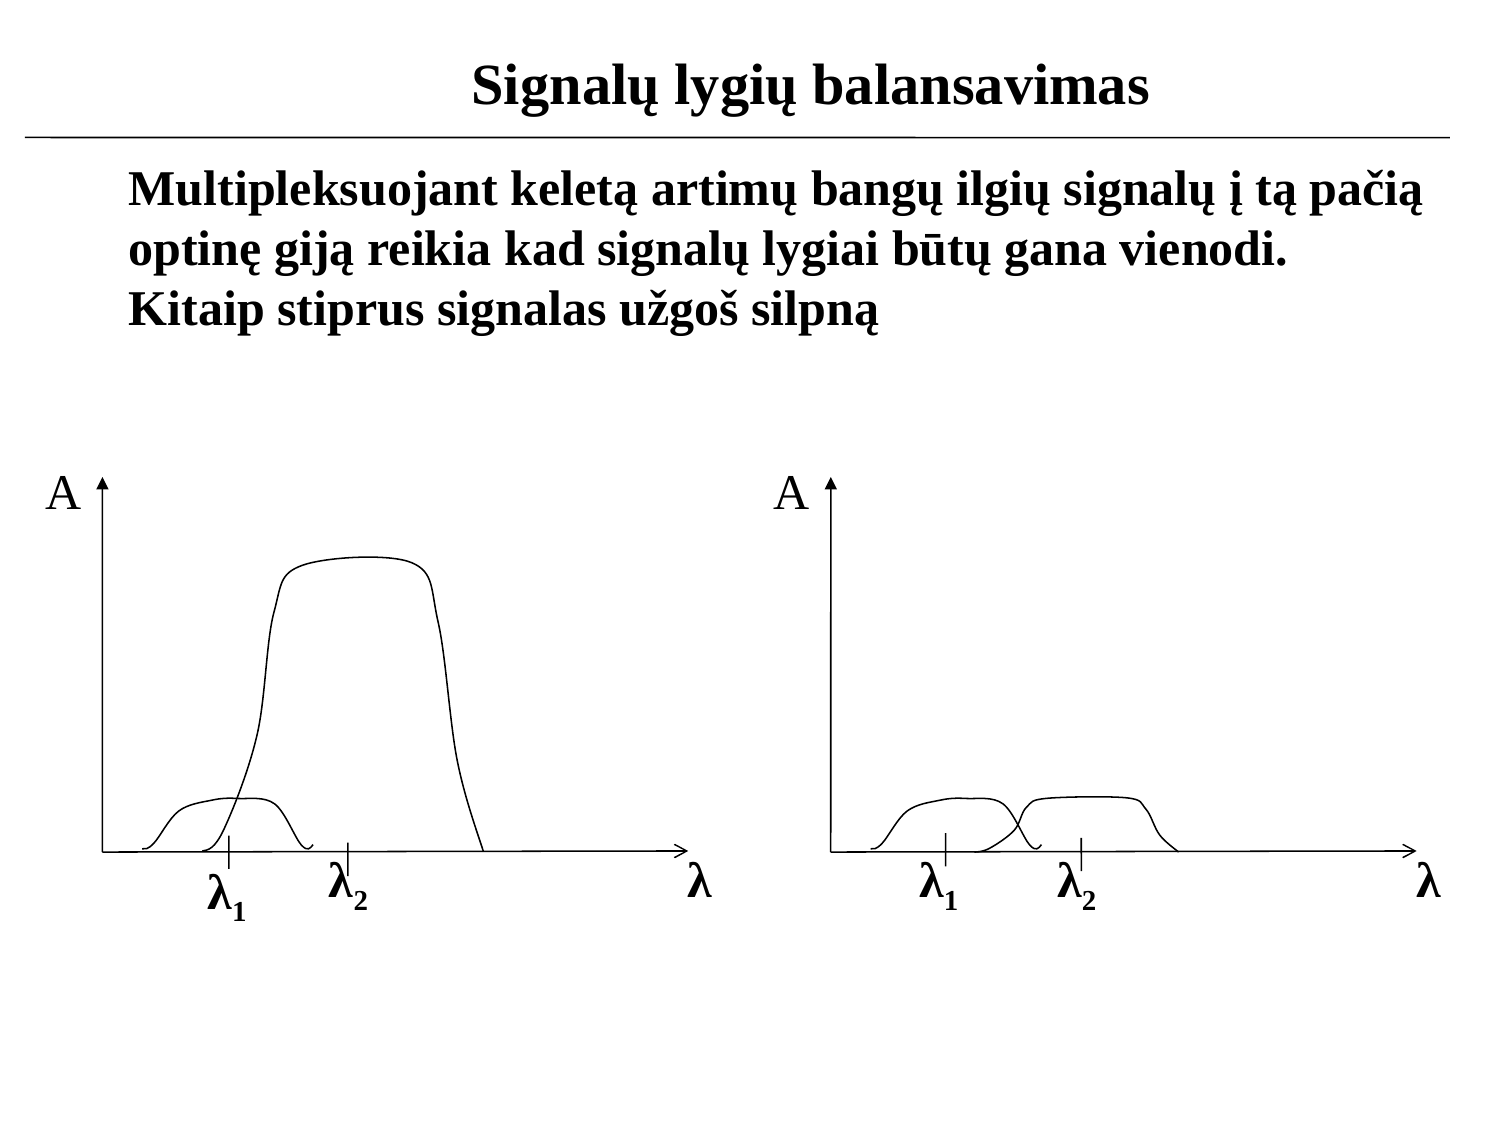

Signalų lygių balansavimas
Multipleksuojant keletą artimų bangų ilgių signalų į tą pačią
optinę giją reikia kad signalų lygiai būtų gana vienodi.
Kitaip stiprus signalas užgoš silpną

A
A

λ2
λ

λ1

λ1
λ2
λ